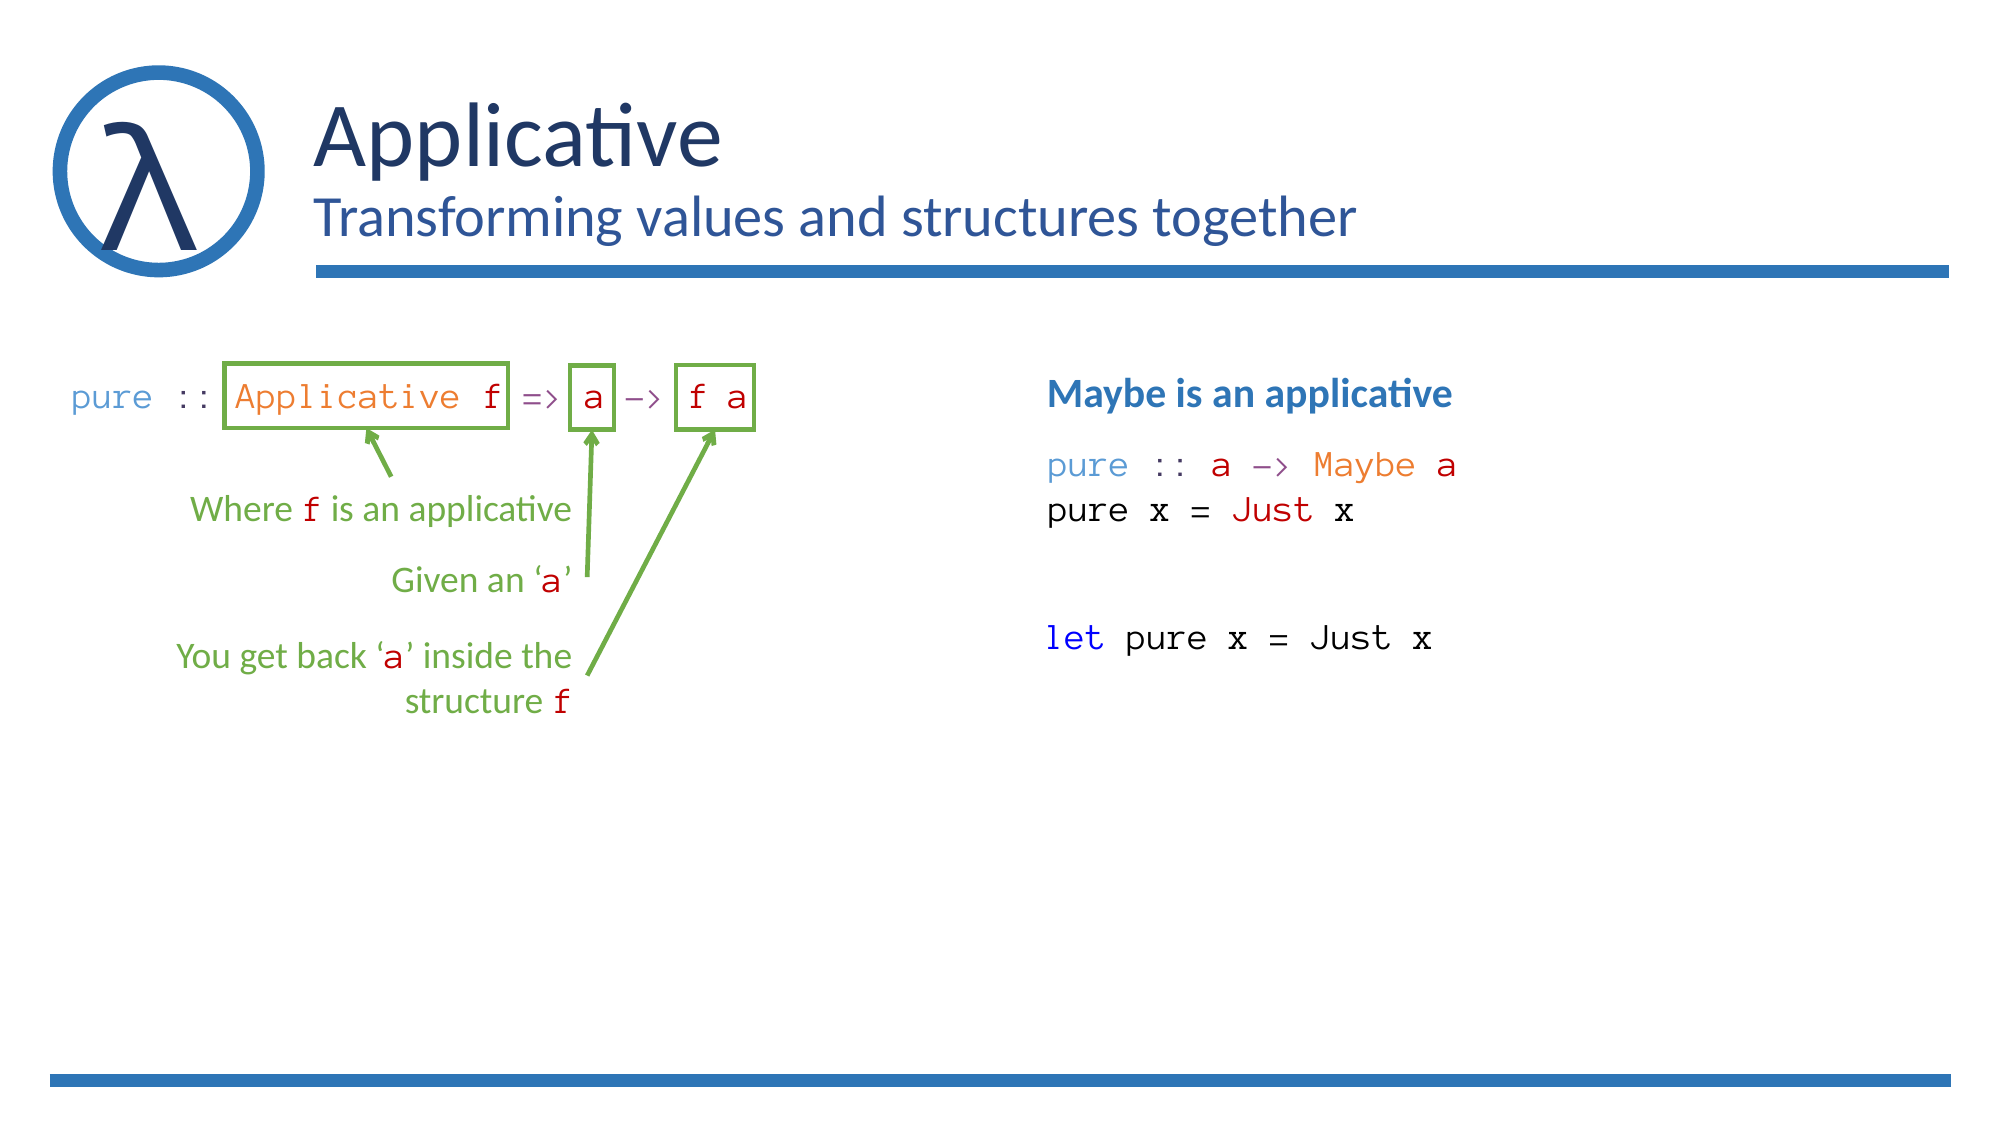

# Applicative Transforming values and structures together
Maybe is an applicative
pure :: Applicative f => a -> f a

Where f is an applicative

You get back ‘a’ inside the structure f

Given an ‘a’
pure :: a -> Maybe a
pure x = Just x
let pure x = Just x